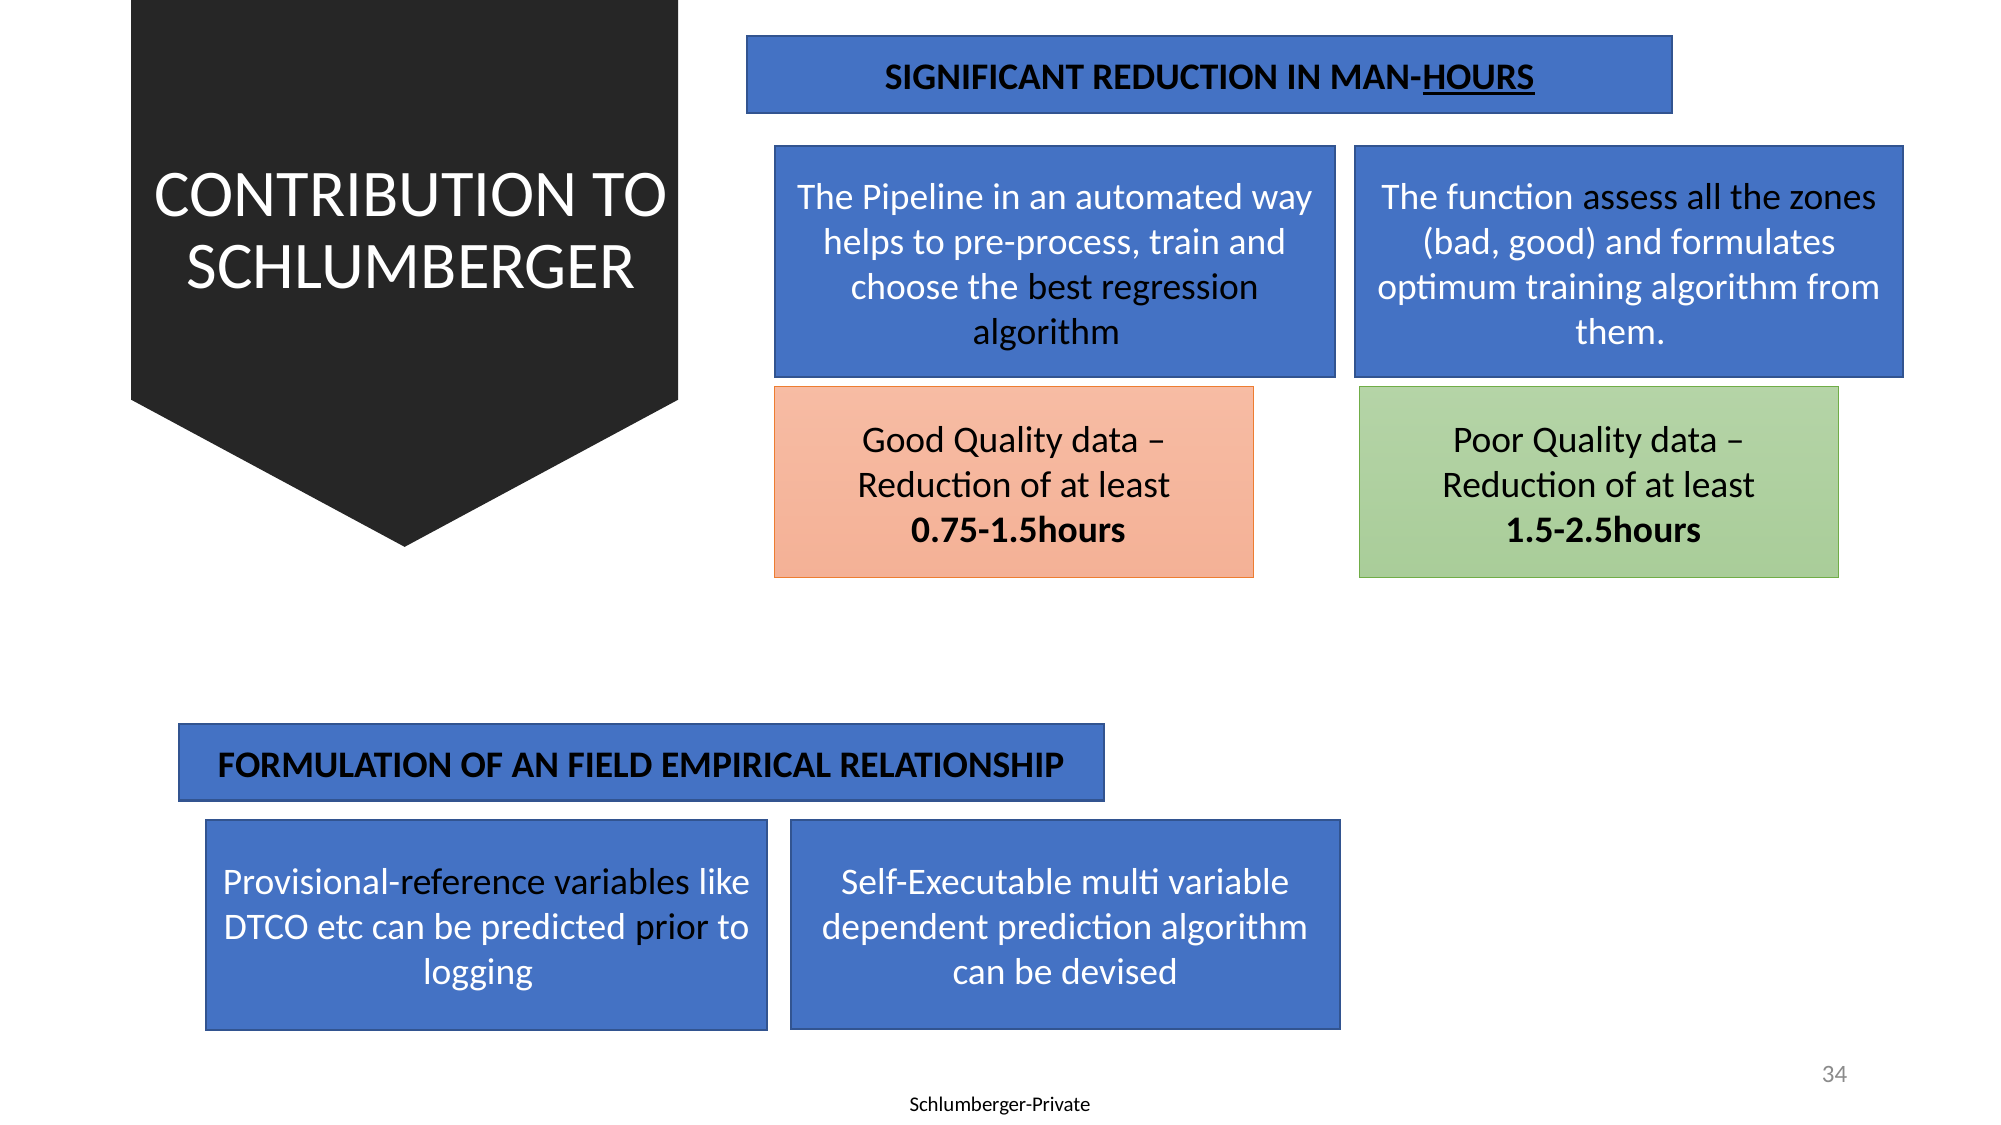

# CONTRIBUTION TO SCHLUMBERGER
SIGNIFICANT REDUCTION IN MAN-HOURS
The Pipeline in an automated way helps to pre-process, train and choose the best regression algorithm
The function assess all the zones (bad, good) and formulates optimum training algorithm from them.
Good Quality data –
Reduction of at least
 0.75-1.5hours
Poor Quality data –
Reduction of at least
 1.5-2.5hours
FORMULATION OF AN FIELD EMPIRICAL RELATIONSHIP
Provisional-reference variables like DTCO etc can be predicted prior to logging
Self-Executable multi variable dependent prediction algorithm can be devised
34